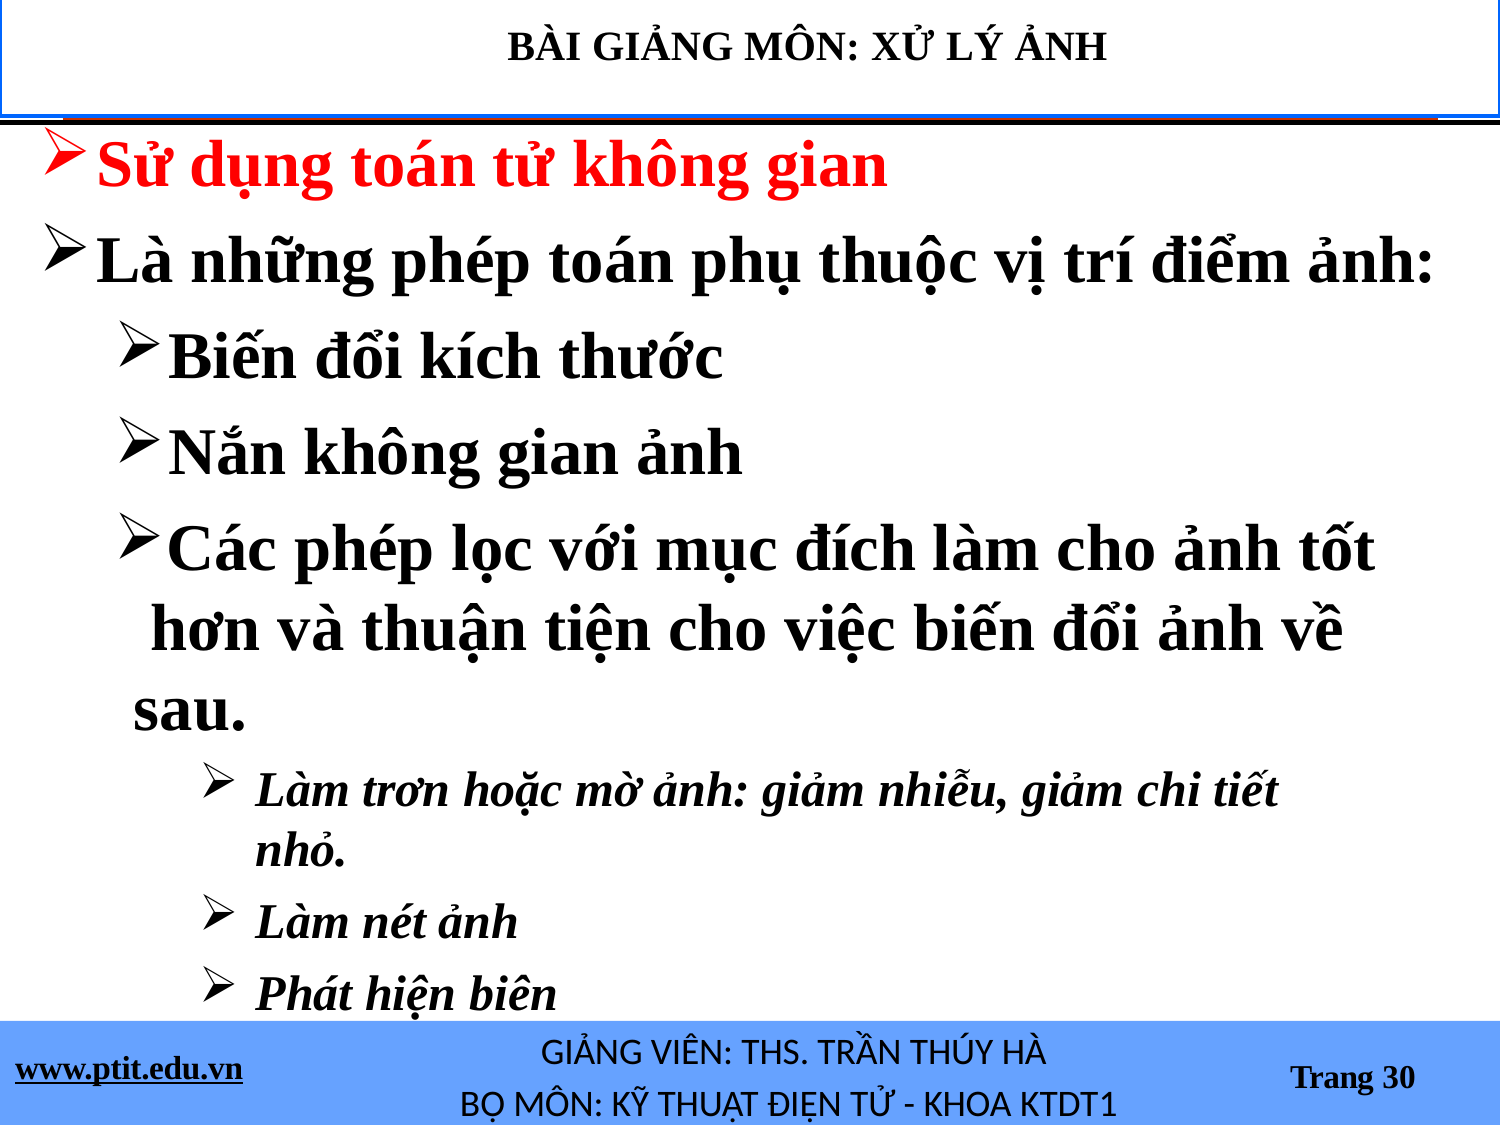

BÀI GIẢNG MÔN: XỬ LÝ ẢNH

Sử dụng toán tử không gian
Là những phép toán phụ thuộc vị trí điểm ảnh:
Biến đổi kích thước
Nắn không gian ảnh
Các phép lọc với mục đích làm cho ảnh tốt  hơn và thuận tiện cho việc biến đổi ảnh về  sau.
Làm trơn hoặc mờ ảnh: giảm nhiễu, giảm chi tiết nhỏ.
Làm nét ảnh
Phát hiện biên

GIẢNG VIÊN: THS. TRẦN THÚY HÀ
BỘ MÔN: KỸ THUẬT ĐIỆN TỬ - KHOA KTDT1
www.ptit.edu.vn
Trang 30